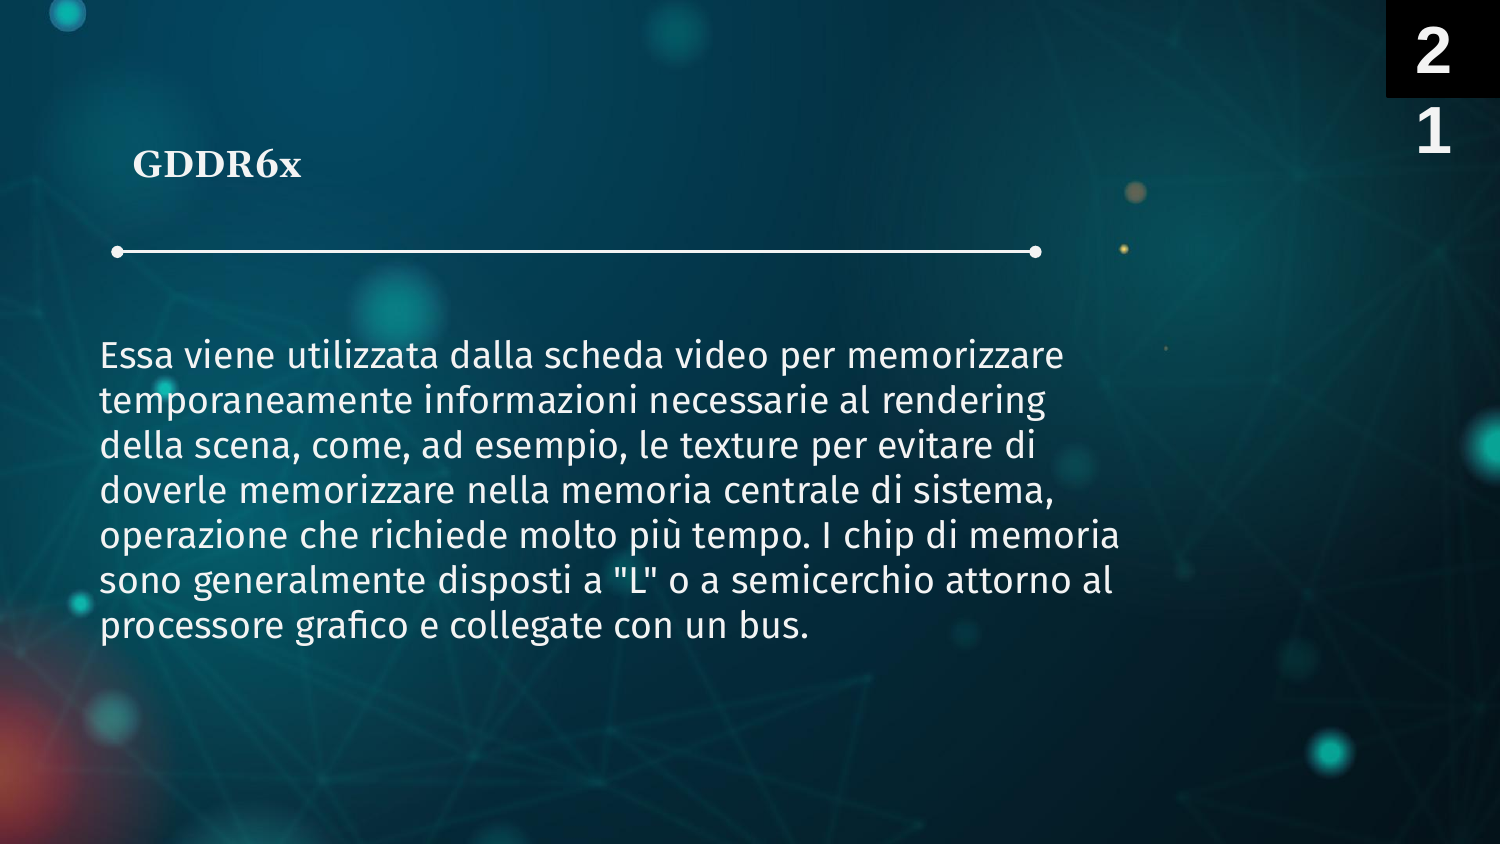

21
# GDDR6x
Essa viene utilizzata dalla scheda video per memorizzare temporaneamente informazioni necessarie al rendering della scena, come, ad esempio, le texture per evitare di doverle memorizzare nella memoria centrale di sistema, operazione che richiede molto più tempo. I chip di memoria sono generalmente disposti a "L" o a semicerchio attorno al processore grafico e collegate con un bus.